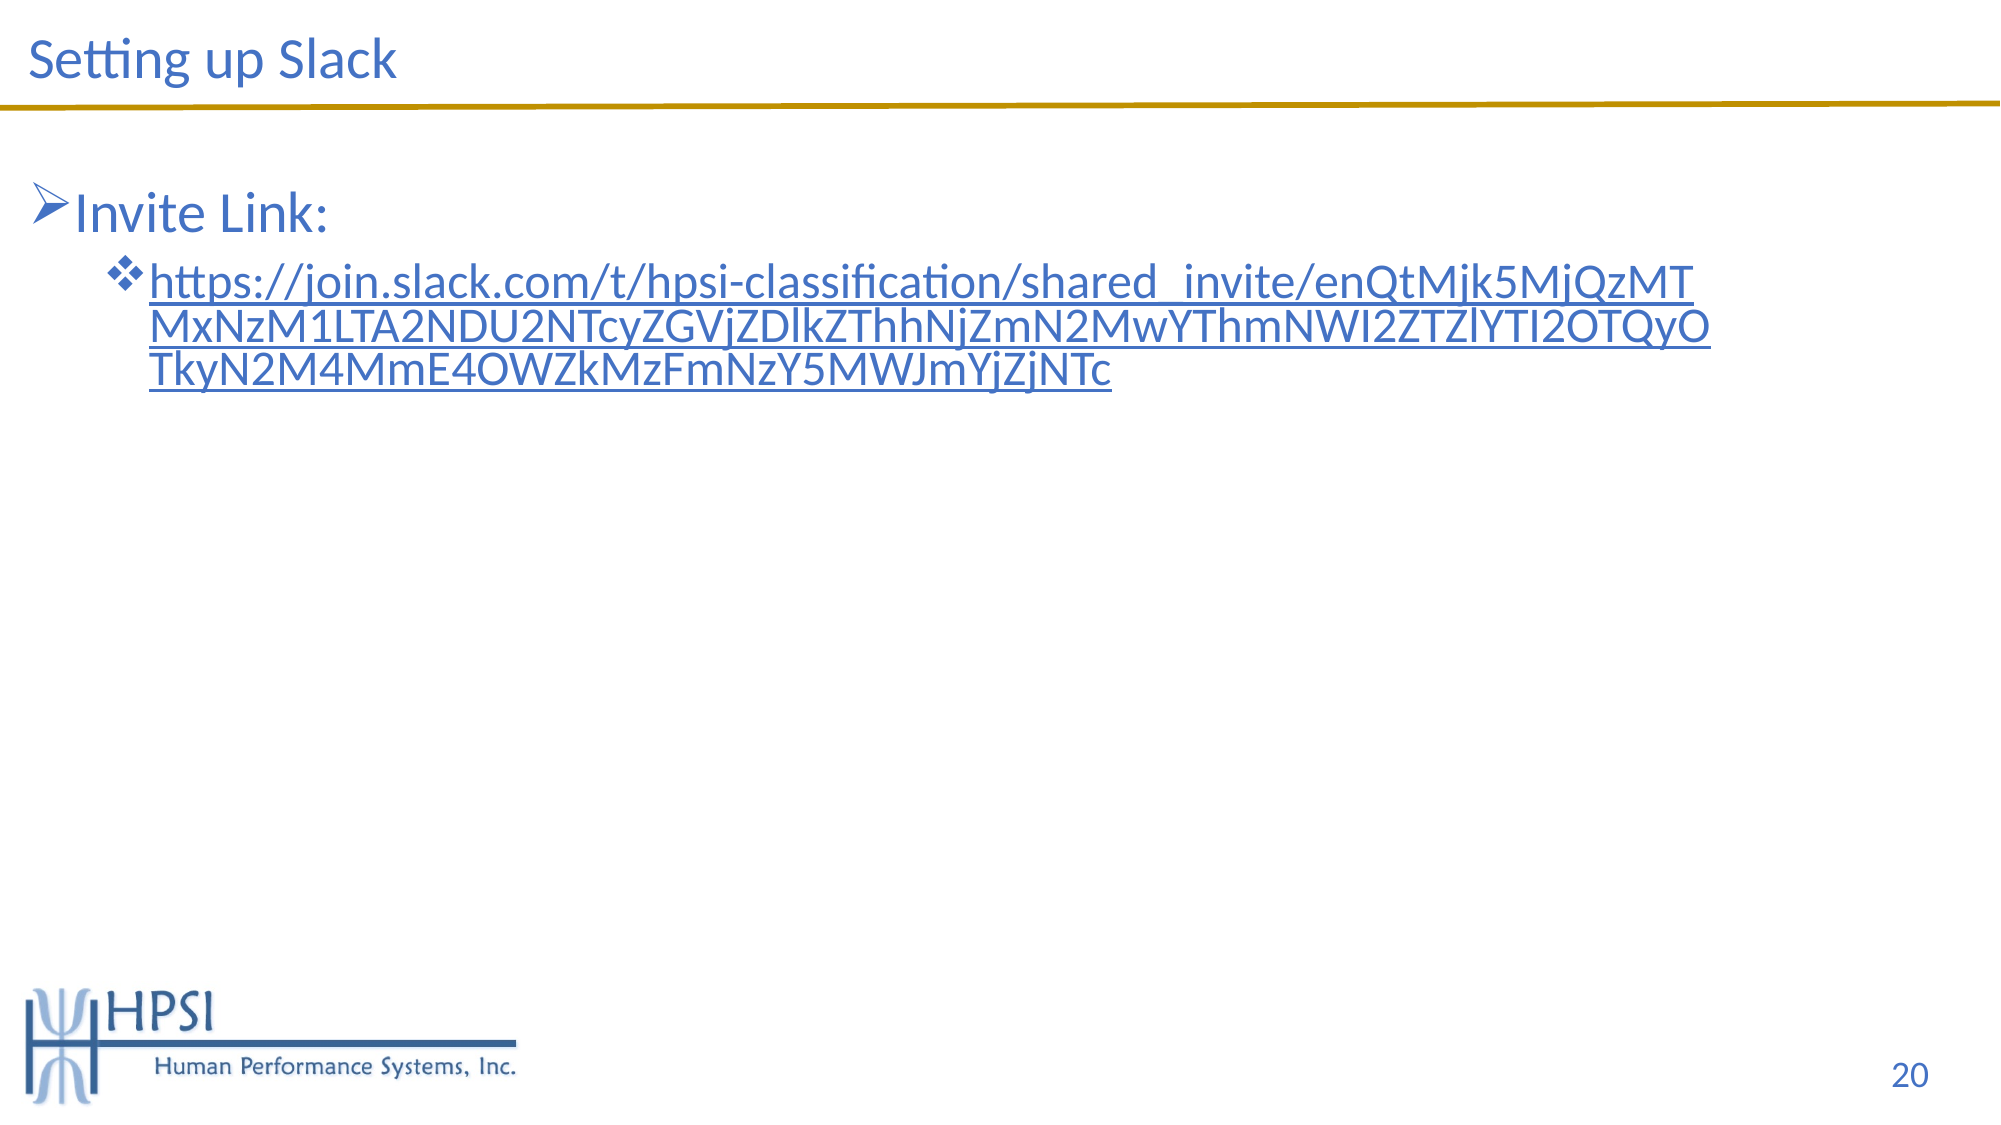

# Setting up Slack
Invite Link:
https://join.slack.com/t/hpsi-classification/shared_invite/enQtMjk5MjQzMTMxNzM1LTA2NDU2NTcyZGVjZDlkZThhNjZmN2MwYThmNWI2ZTZlYTI2OTQyOTkyN2M4MmE4OWZkMzFmNzY5MWJmYjZjNTc
20